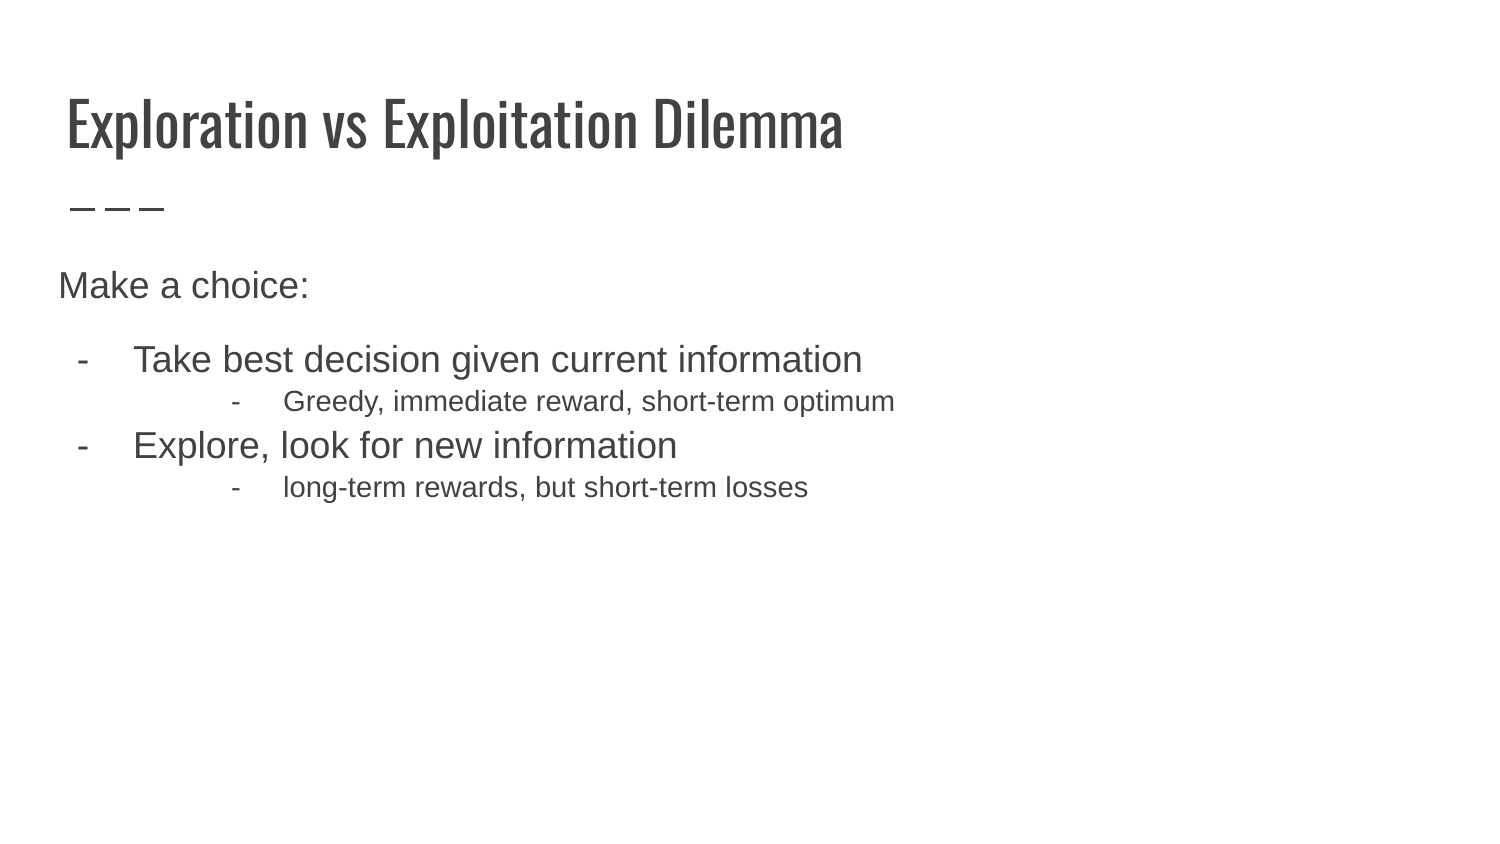

# Exploration vs Exploitation Dilemma
Make a choice:
Take best decision given current information
Greedy, immediate reward, short-term optimum
Explore, look for new information
long-term rewards, but short-term losses